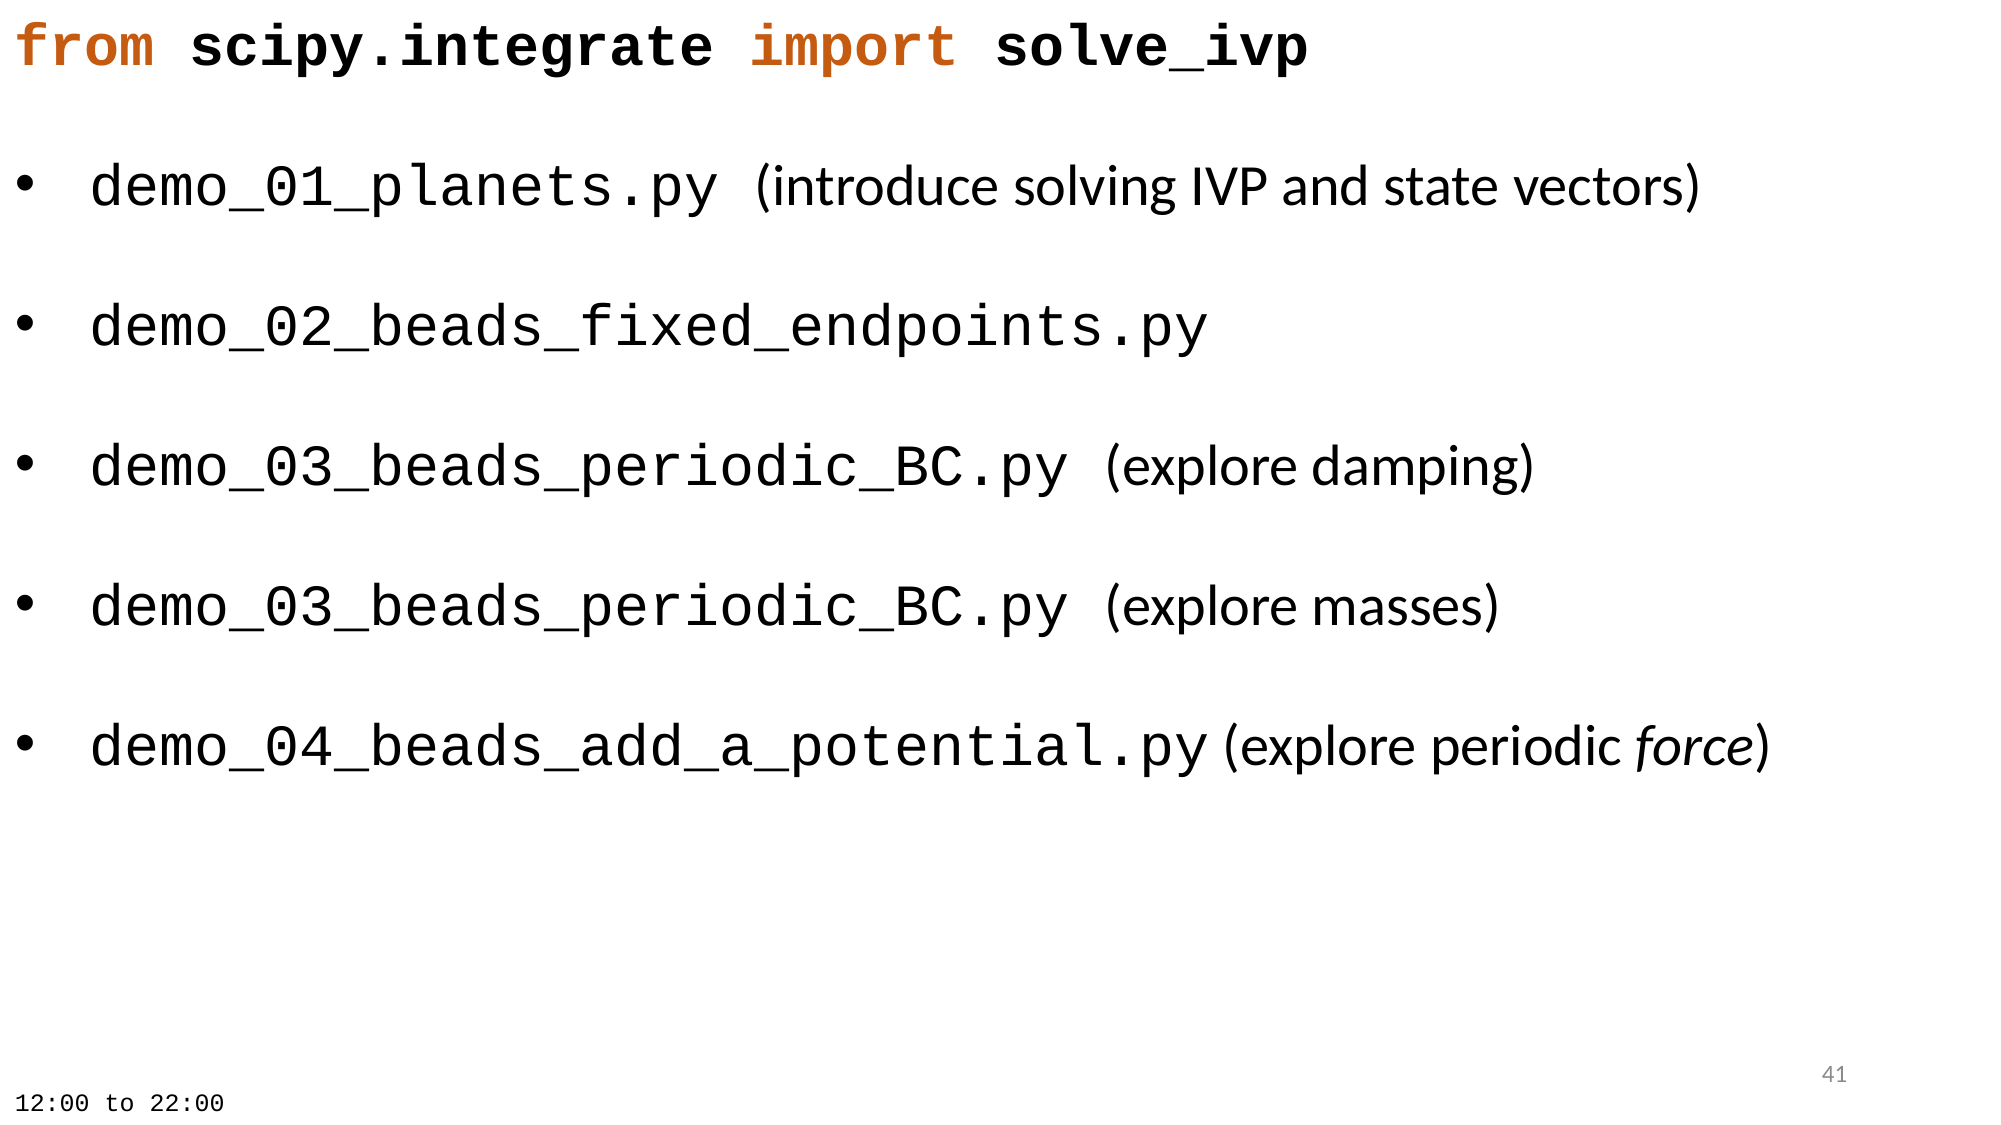

from scipy.integrate import solve_ivp

demo_01_planets.py (introduce solving IVP and state vectors)

demo_02_beads_fixed_endpoints.py

demo_03_beads_periodic_BC.py (explore damping)

demo_03_beads_periodic_BC.py (explore masses)

demo_04_beads_add_a_potential.py (explore periodic force)
41
12:00 to 22:00